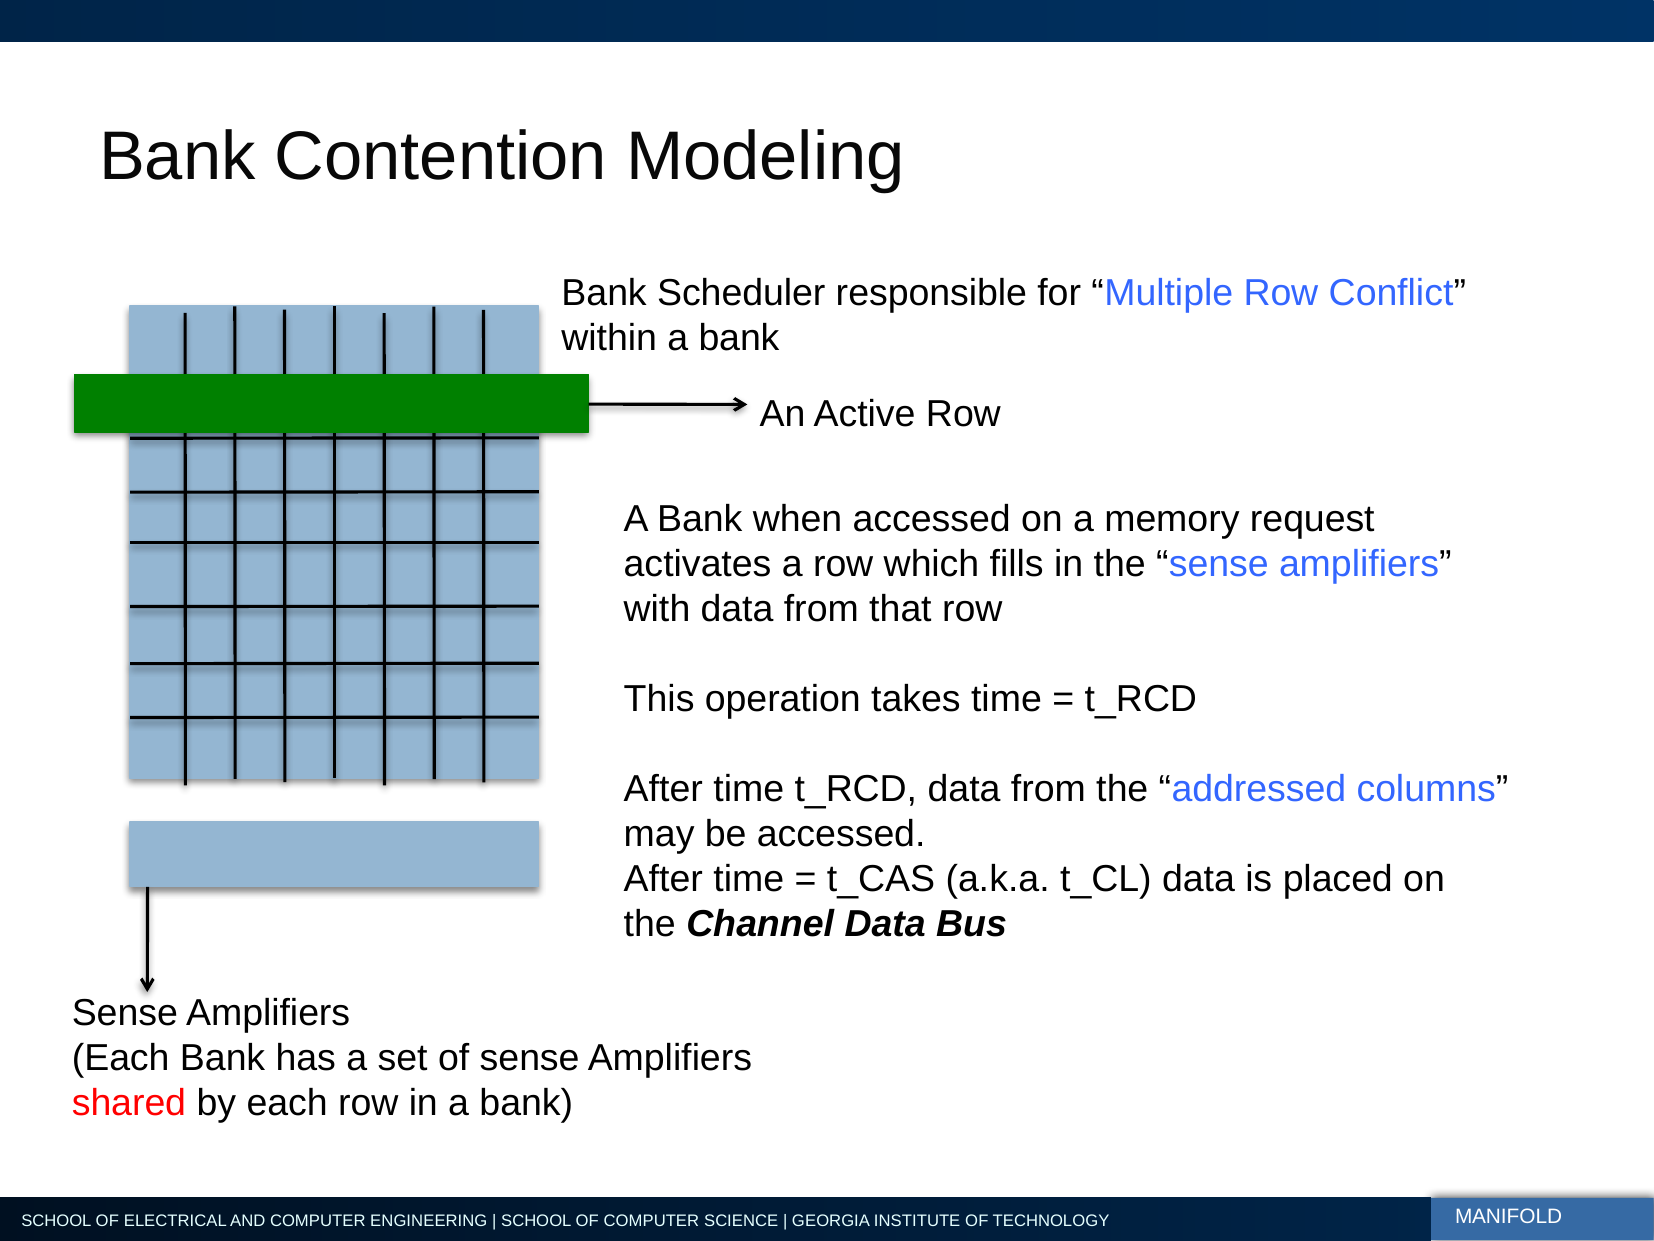

# Bank Contention Modeling
Bank Scheduler responsible for “Multiple Row Conflict”
within a bank

An Active Row
A Bank when accessed on a memory request
activates a row which fills in the “sense amplifiers”
with data from that row

This operation takes time = t_RCD

After time t_RCD, data from the “addressed columns”
may be accessed.
After time = t_CAS (a.k.a. t_CL) data is placed on
the Channel Data Bus

Sense Amplifiers
(Each Bank has a set of sense Amplifiers
shared by each row in a bank)